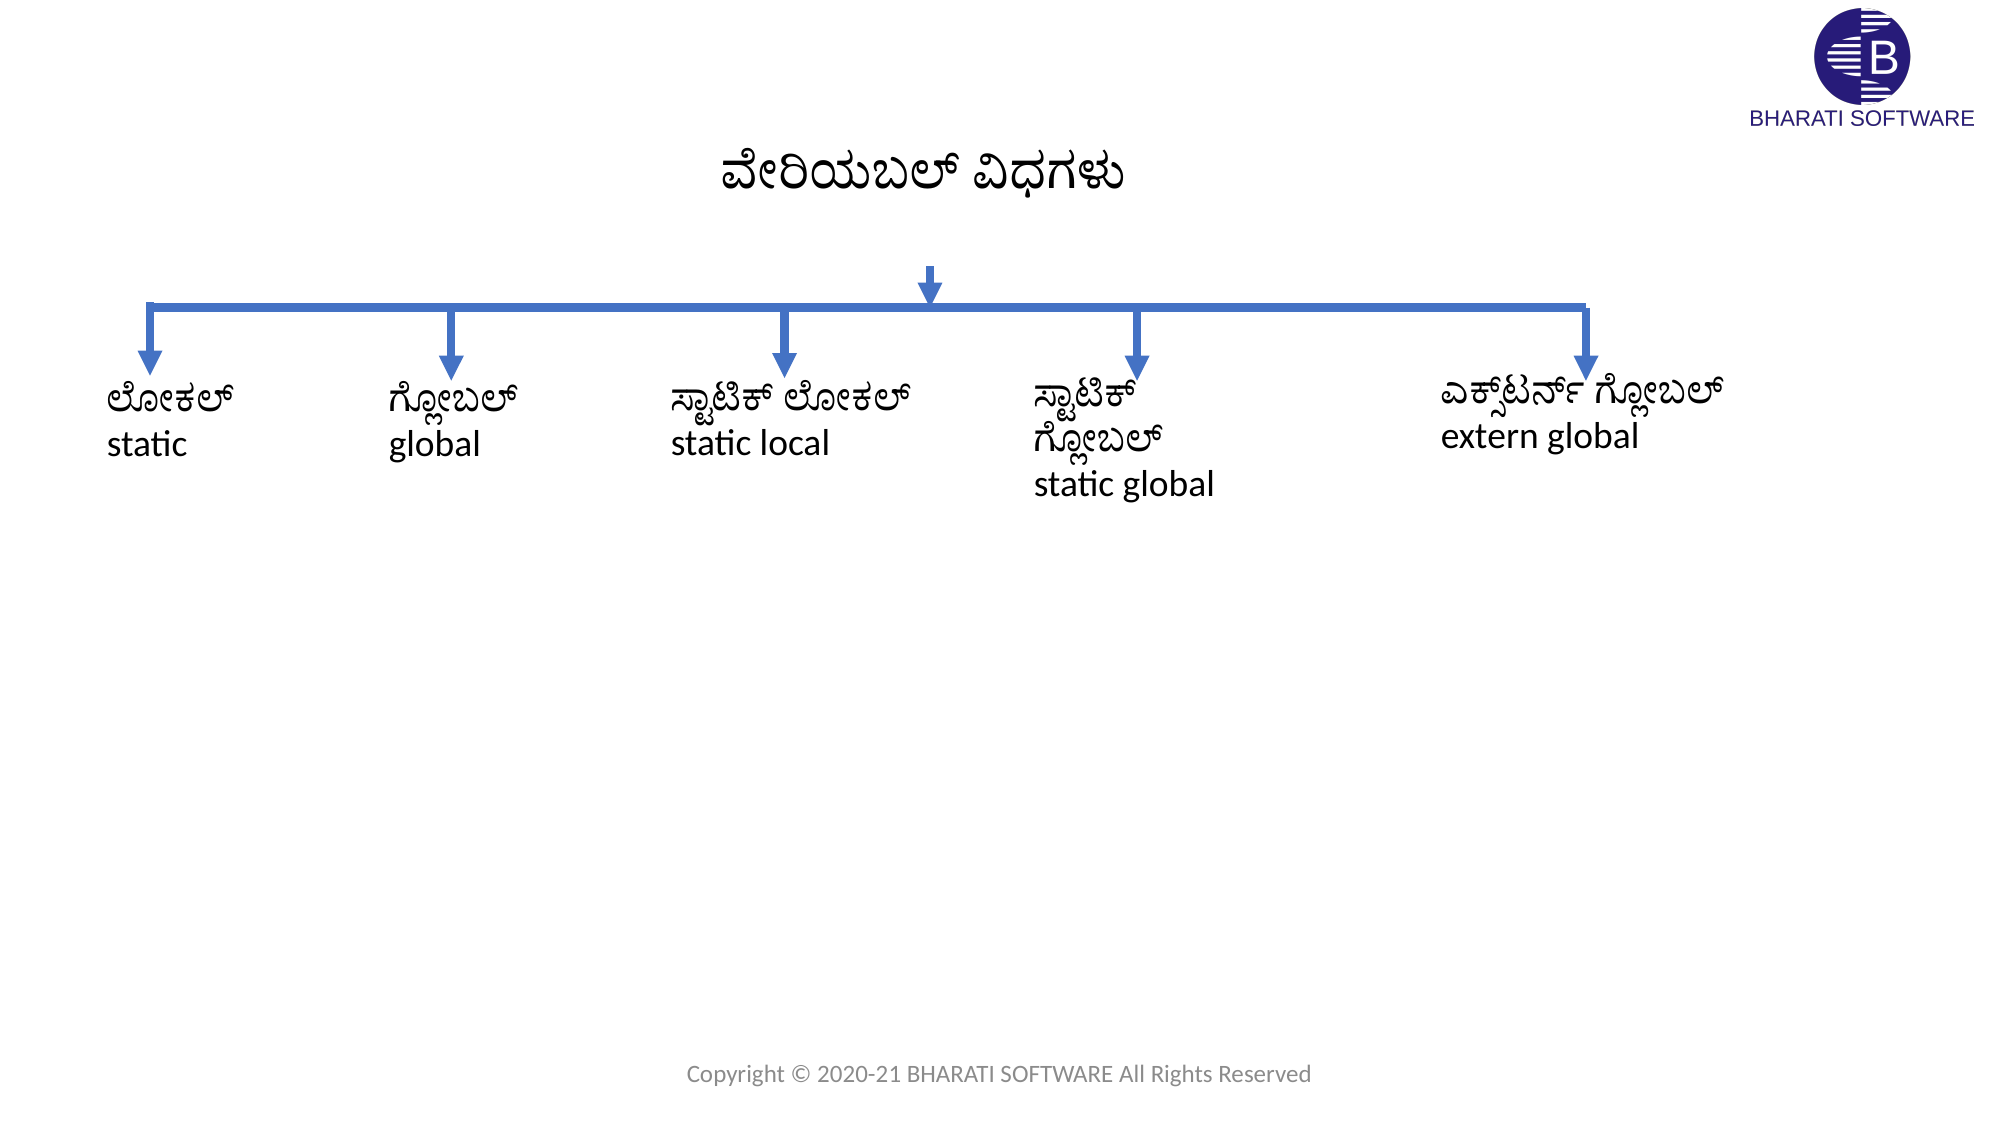

ವೇರಿಯಬಲ್ ವಿಧಗಳು
ಎಕ್ಸ್‌ಟರ್ನ್ ಗ್ಲೋಬಲ್
extern global
ಸ್ಟಾಟಿಕ್ ಗ್ಲೋಬಲ್
static global
ಸ್ಟಾಟಿಕ್ ಲೋಕಲ್
static local
ಲೋಕಲ್
static
ಗ್ಲೋಬಲ್
global
Copyright © 2020-21 BHARATI SOFTWARE All Rights Reserved